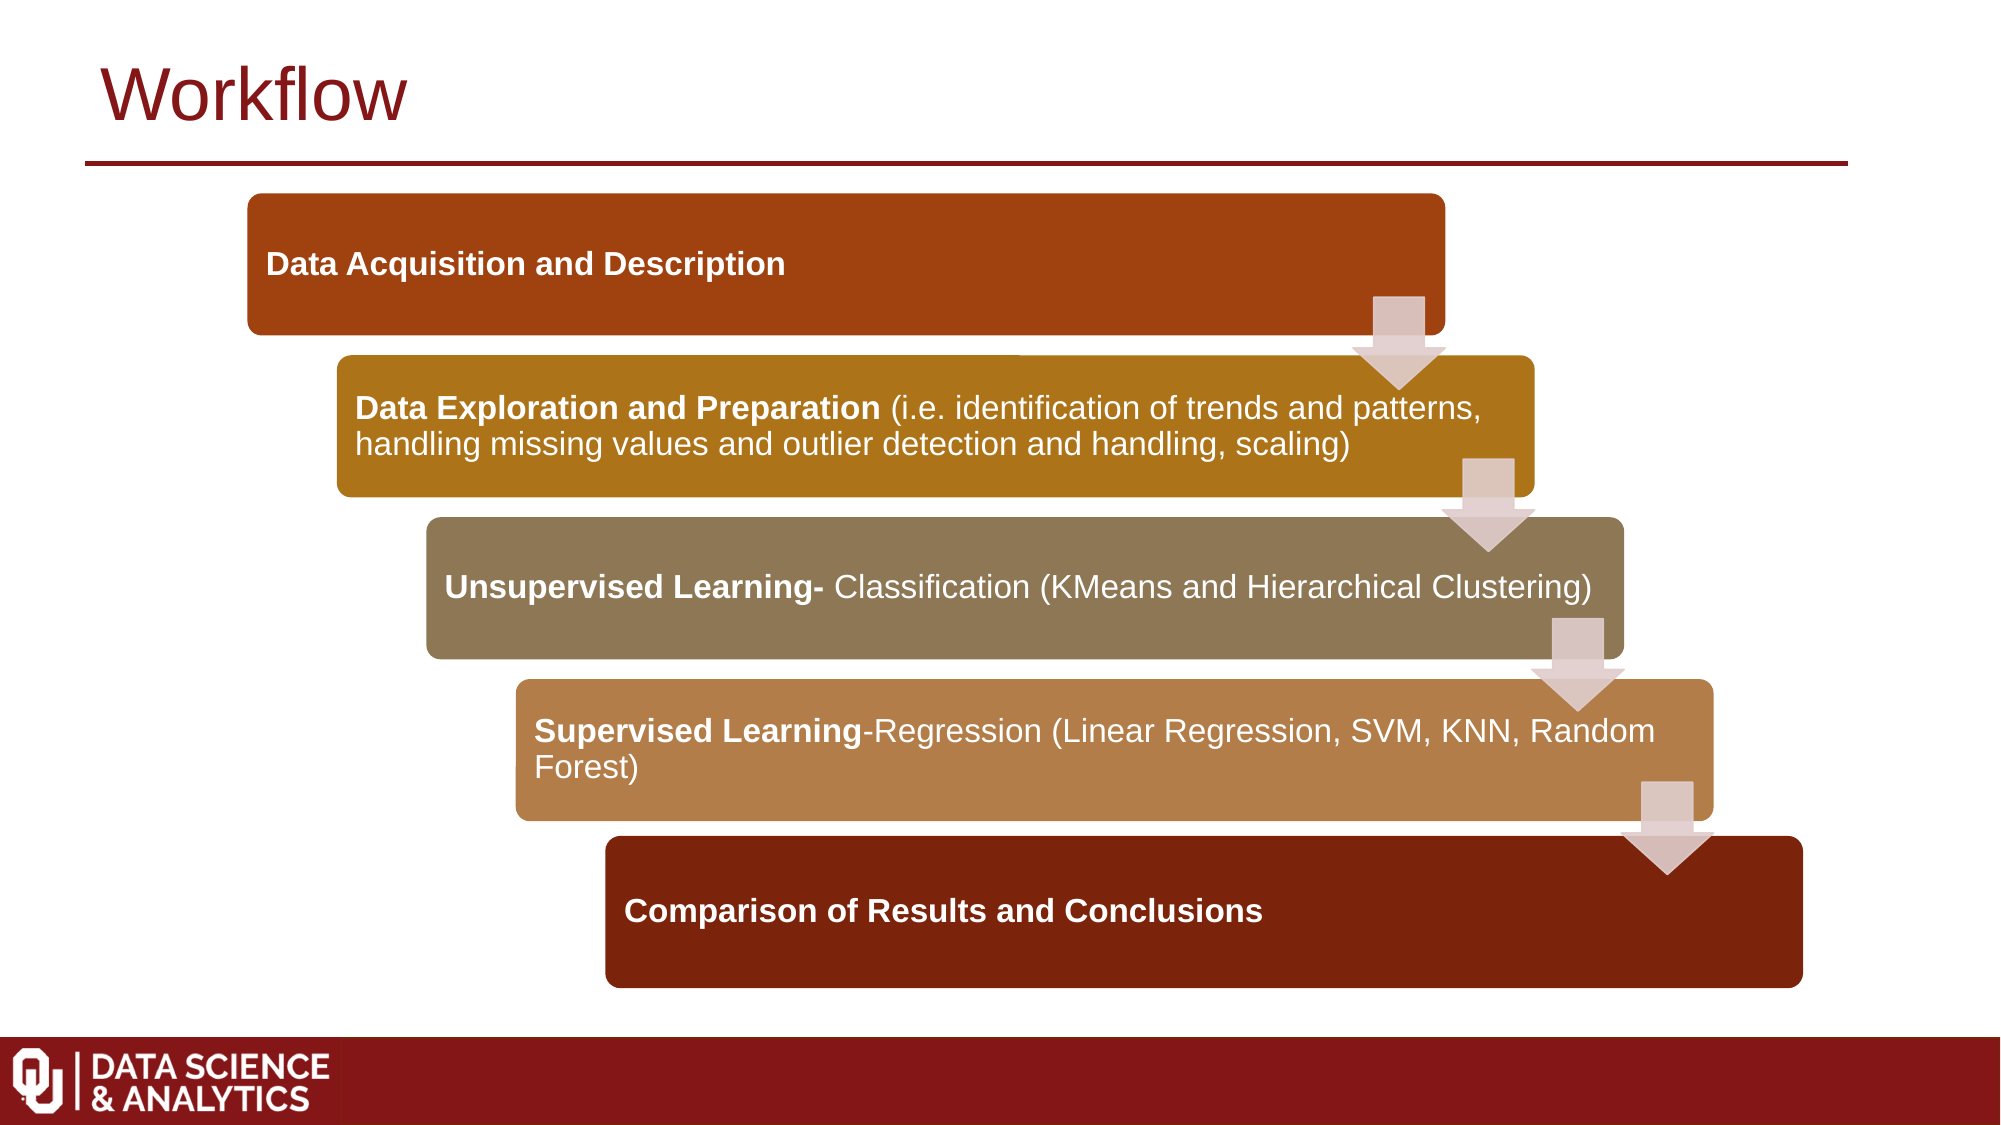

Workflow
Data Acquisition and Description
Data Exploration and Preparation (i.e. identification of trends and patterns, handling missing values and outlier detection and handling, scaling)
Unsupervised Learning- Classification (KMeans and Hierarchical Clustering)
Supervised Learning-Regression (Linear Regression, SVM, KNN, Random Forest)
Comparison of Results and Conclusions